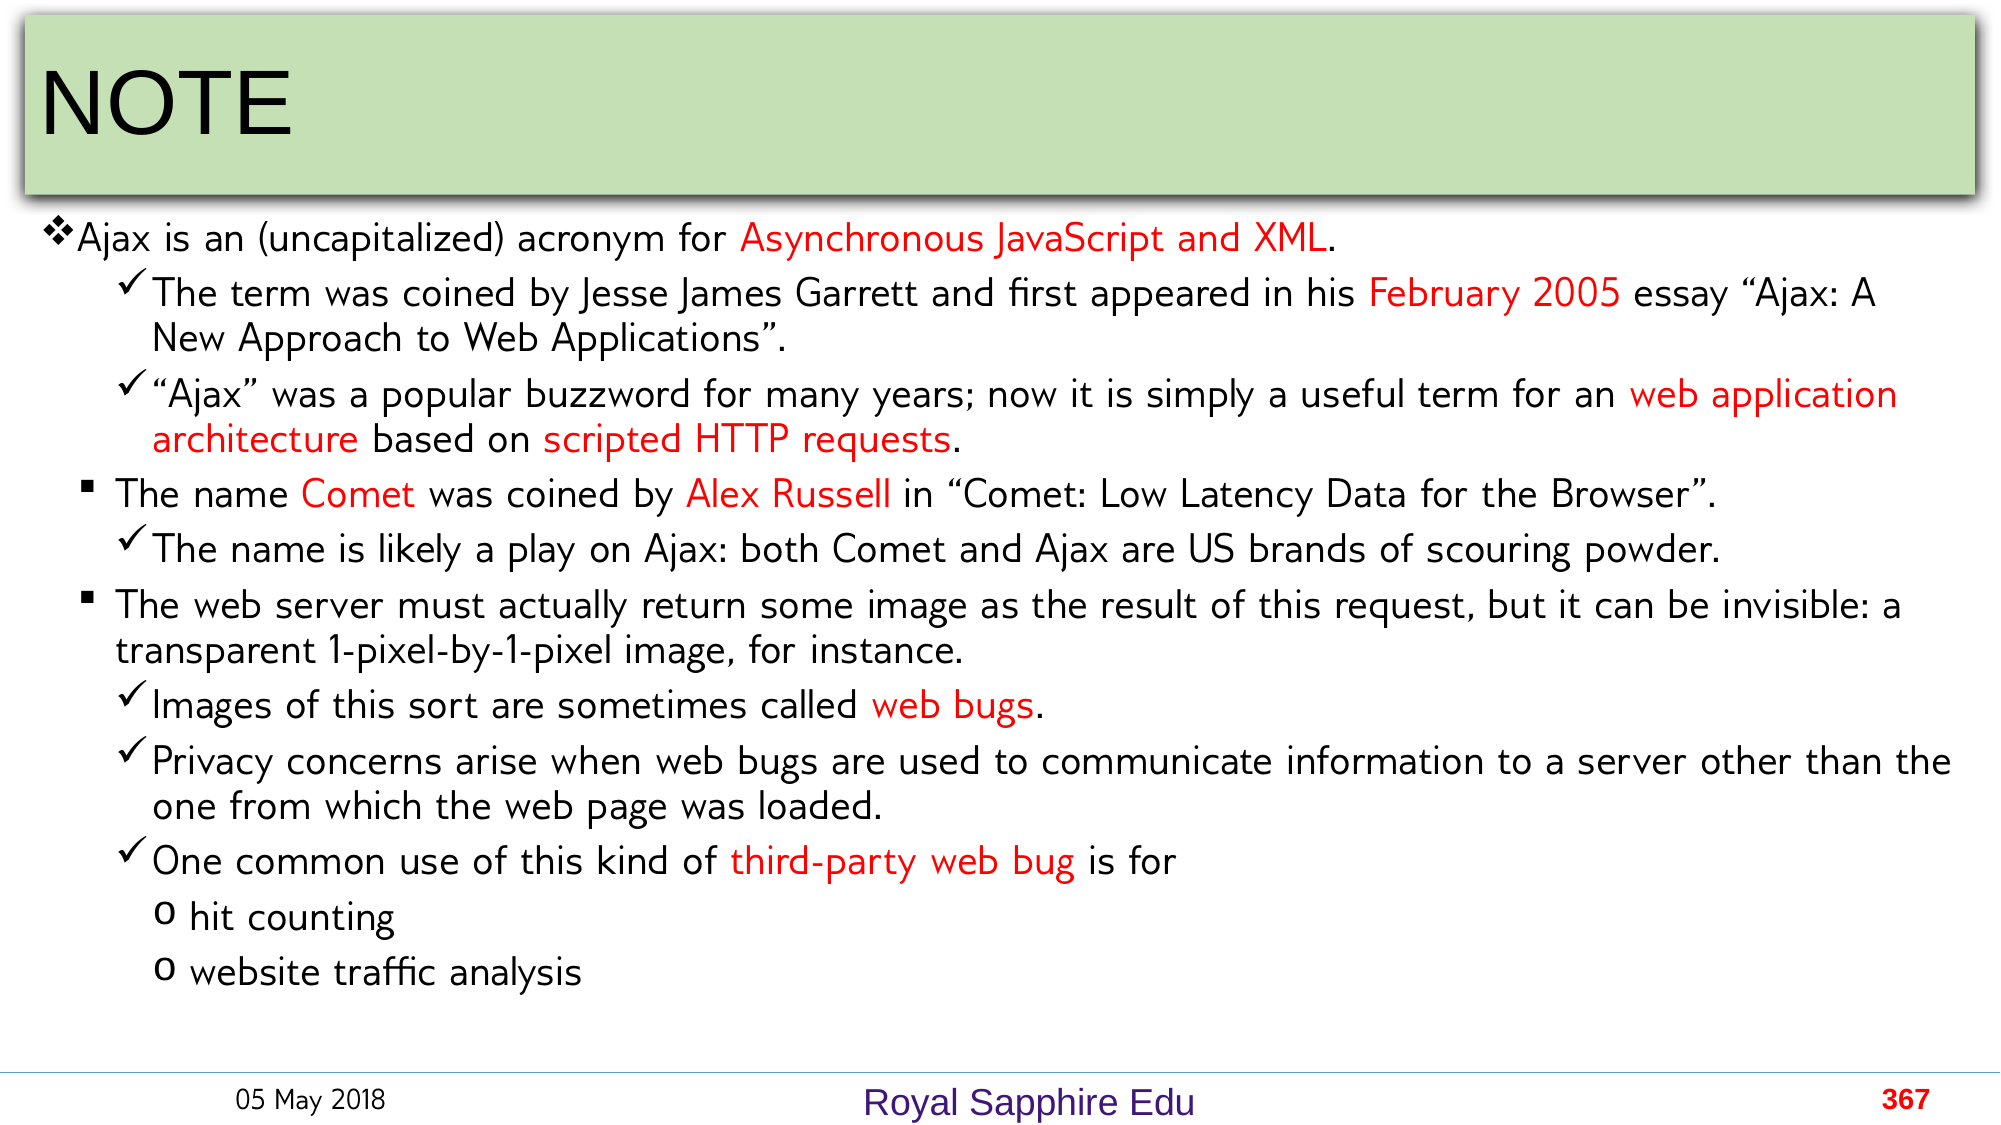

# NOTE
Ajax is an (uncapitalized) acronym for Asynchronous JavaScript and XML.
The term was coined by Jesse James Garrett and first appeared in his February 2005 essay “Ajax: A New Approach to Web Applications”.
“Ajax” was a popular buzzword for many years; now it is simply a useful term for an web application architecture based on scripted HTTP requests.
The name Comet was coined by Alex Russell in “Comet: Low Latency Data for the Browser”.
The name is likely a play on Ajax: both Comet and Ajax are US brands of scouring powder.
The web server must actually return some image as the result of this request, but it can be invisible: a transparent 1-pixel-by-1-pixel image, for instance.
Images of this sort are sometimes called web bugs.
Privacy concerns arise when web bugs are used to communicate information to a server other than the one from which the web page was loaded.
One common use of this kind of third-party web bug is for
hit counting
website traffic analysis
05 May 2018
367